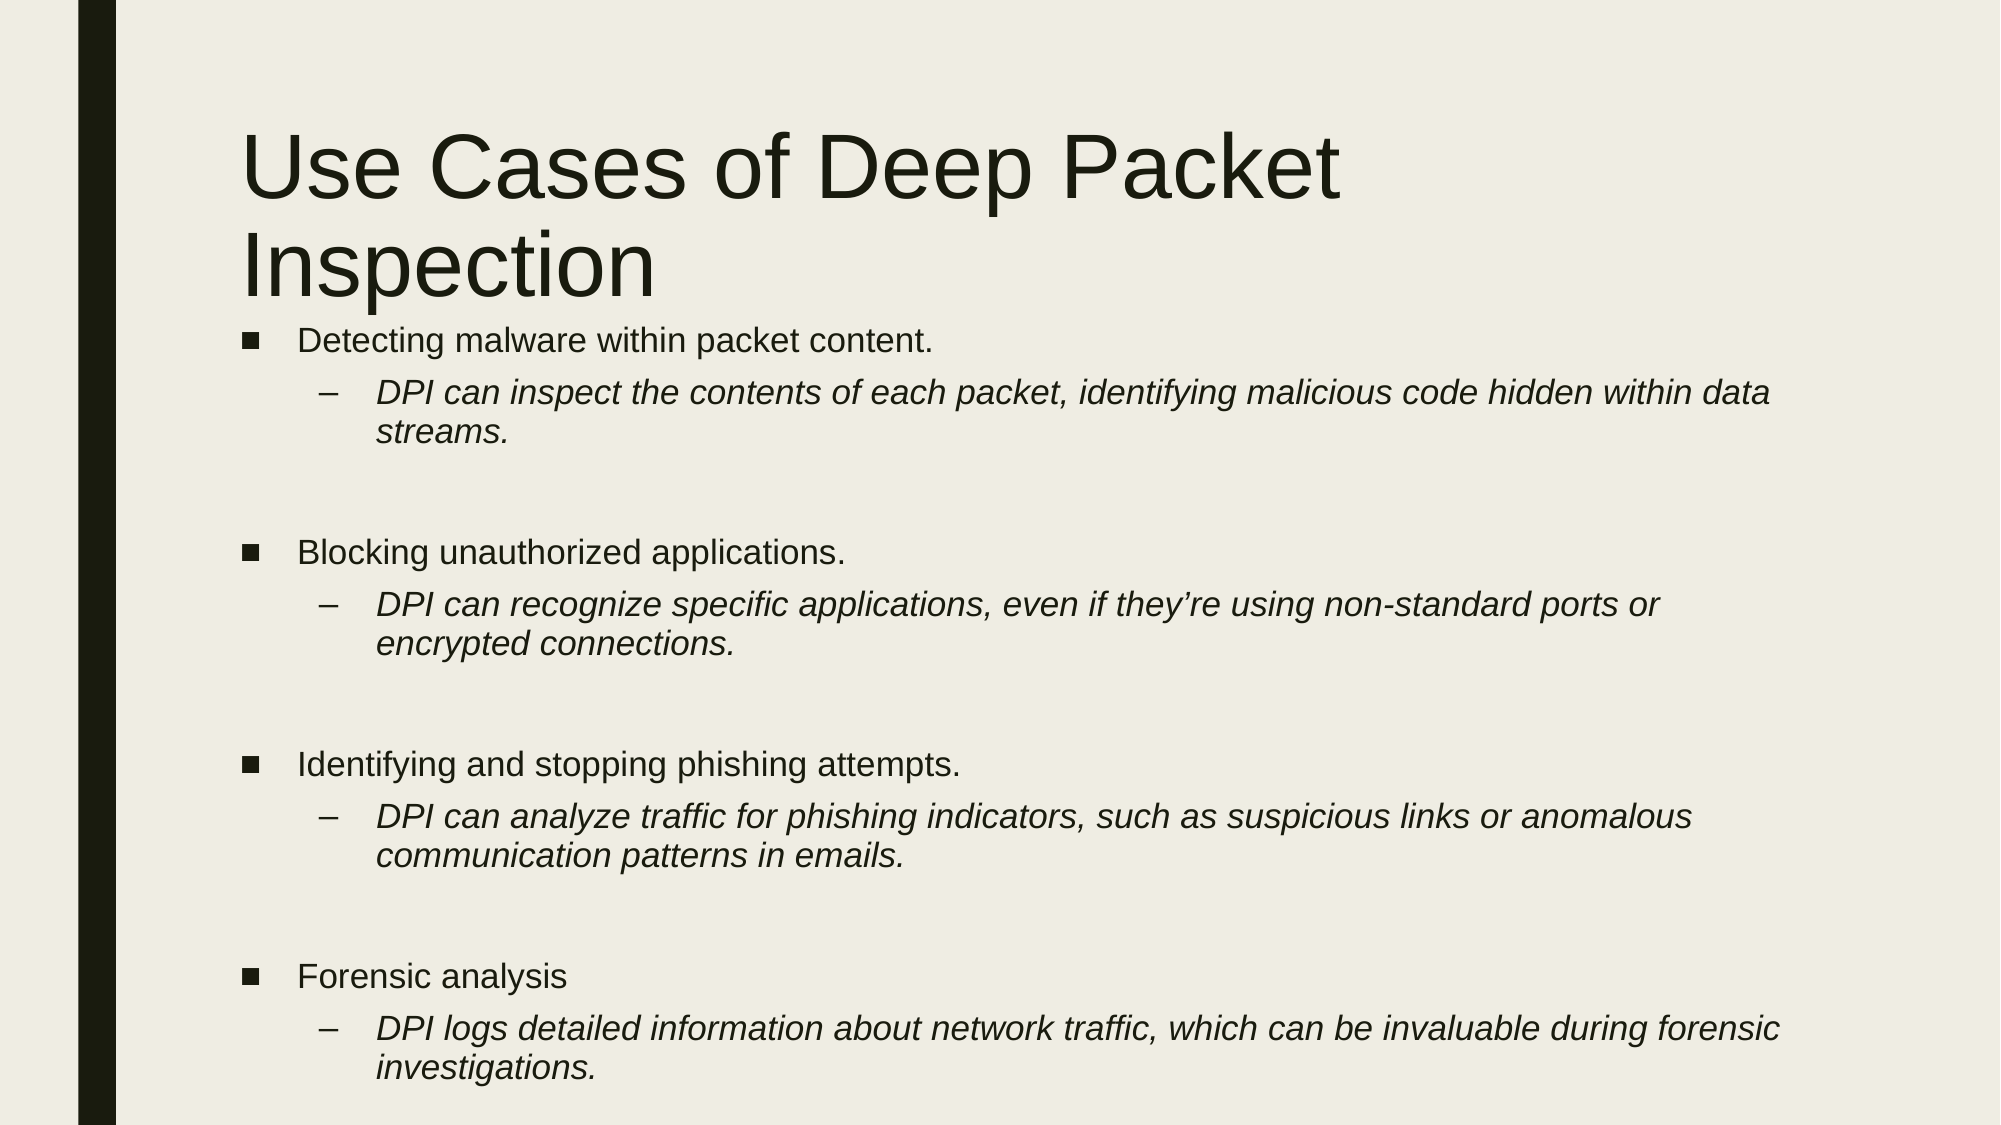

# Use Cases of Deep Packet Inspection
Detecting malware within packet content.
DPI can inspect the contents of each packet, identifying malicious code hidden within data streams.

Blocking unauthorized applications.
DPI can recognize specific applications, even if they’re using non-standard ports or encrypted connections.

Identifying and stopping phishing attempts.
DPI can analyze traffic for phishing indicators, such as suspicious links or anomalous communication patterns in emails.

Forensic analysis
DPI logs detailed information about network traffic, which can be invaluable during forensic investigations.